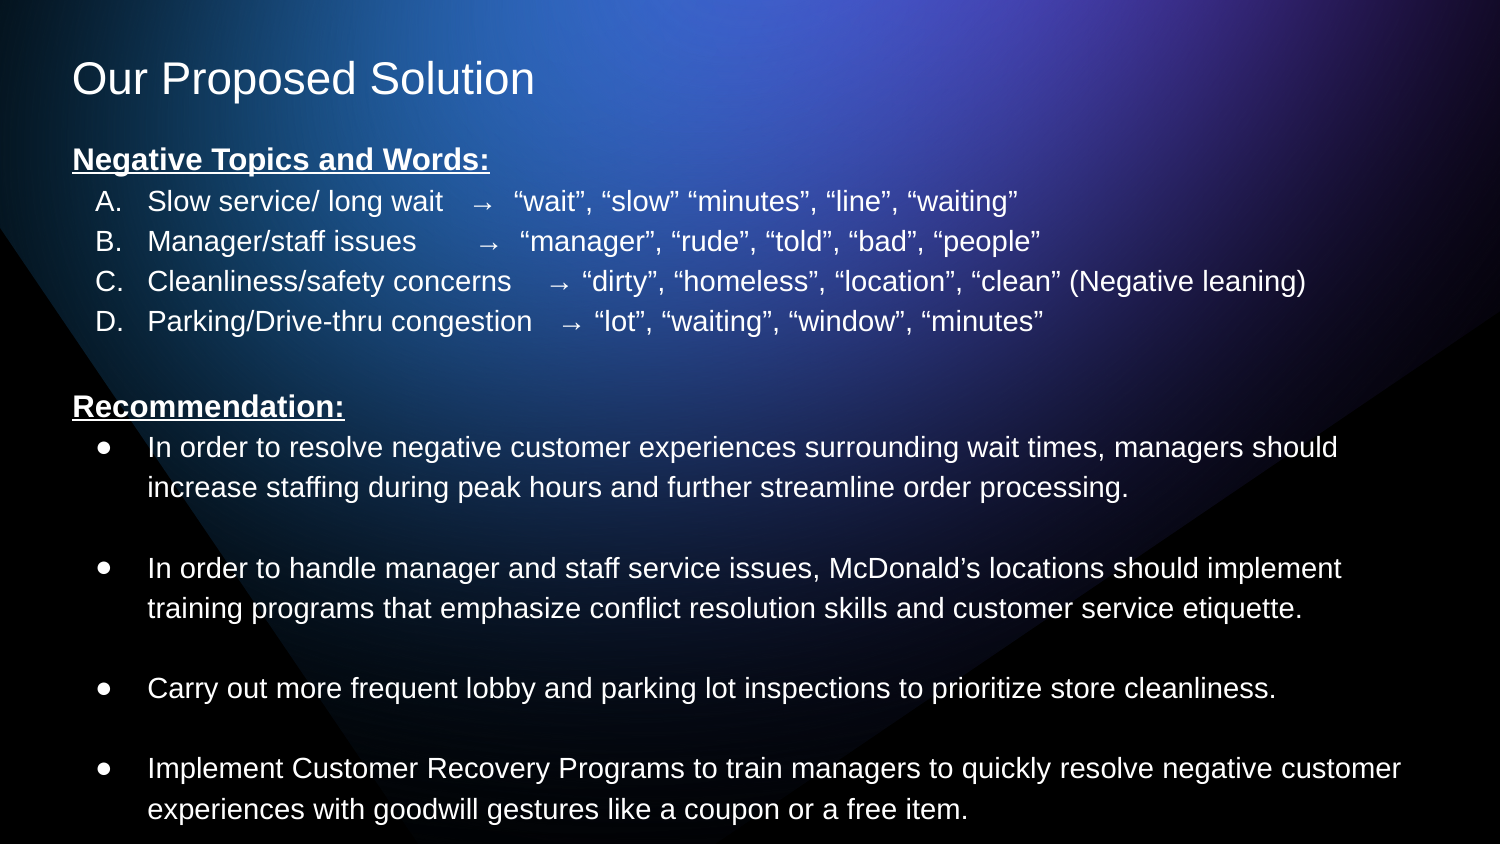

Our Proposed Solution
Negative Topics and Words:
Slow service/ long wait   →  “wait”, “slow” “minutes”, “line”, “waiting”
Manager/staff issues       →  “manager”, “rude”, “told”, “bad”, “people”
Cleanliness/safety concerns    → “dirty”, “homeless”, “location”, “clean” (Negative leaning)
Parking/Drive-thru congestion   → “lot”, “waiting”, “window”, “minutes”

Recommendation:
In order to resolve negative customer experiences surrounding wait times, managers should increase staffing during peak hours and further streamline order processing.

In order to handle manager and staff service issues, McDonald’s locations should implement training programs that emphasize conflict resolution skills and customer service etiquette.

Carry out more frequent lobby and parking lot inspections to prioritize store cleanliness.

Implement Customer Recovery Programs to train managers to quickly resolve negative customer experiences with goodwill gestures like a coupon or a free item.